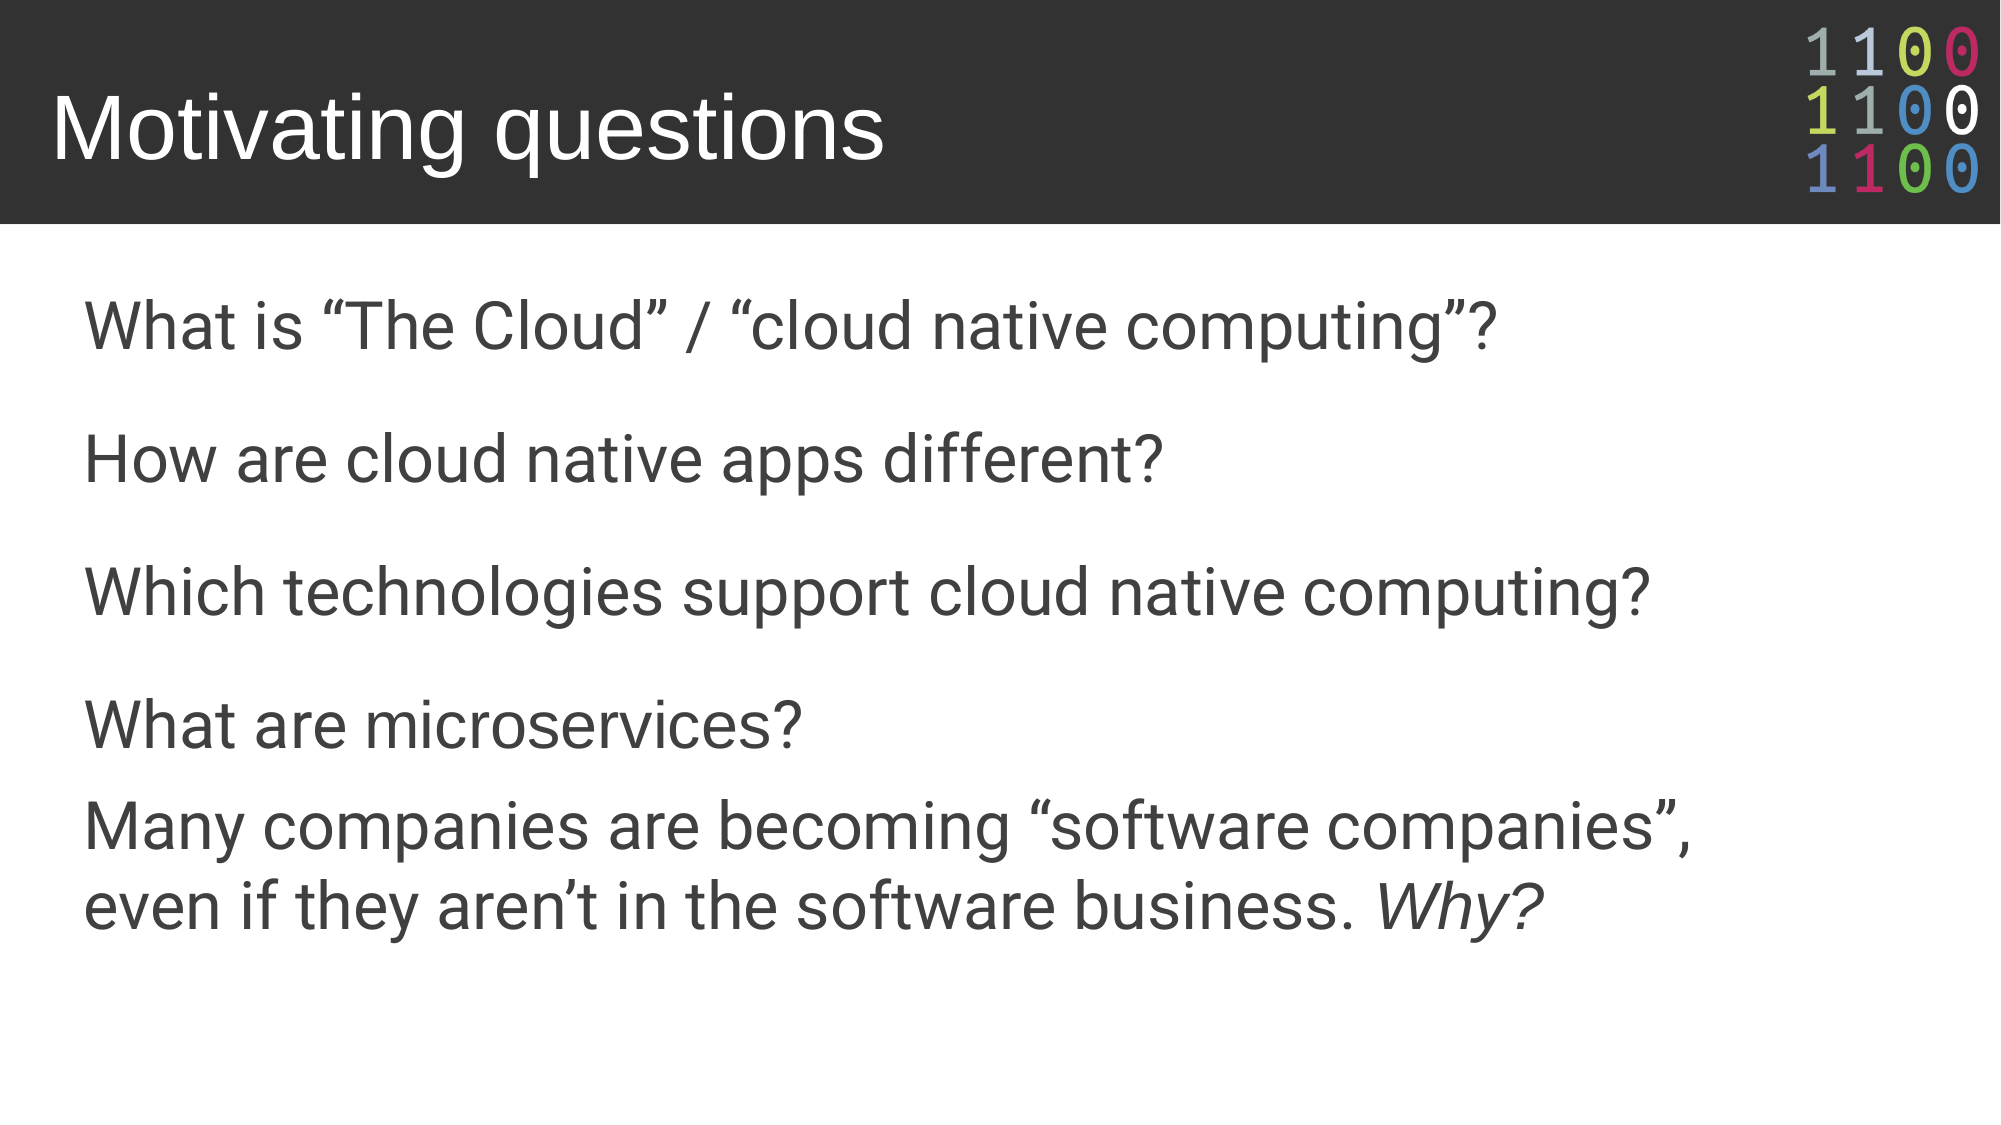

# Motivating questions
What is “The Cloud” / “cloud native computing”?
How are cloud native apps different?
Which technologies support cloud native computing?
What are microservices?
Many companies are becoming “software companies”, even if they aren’t in the software business. Why?